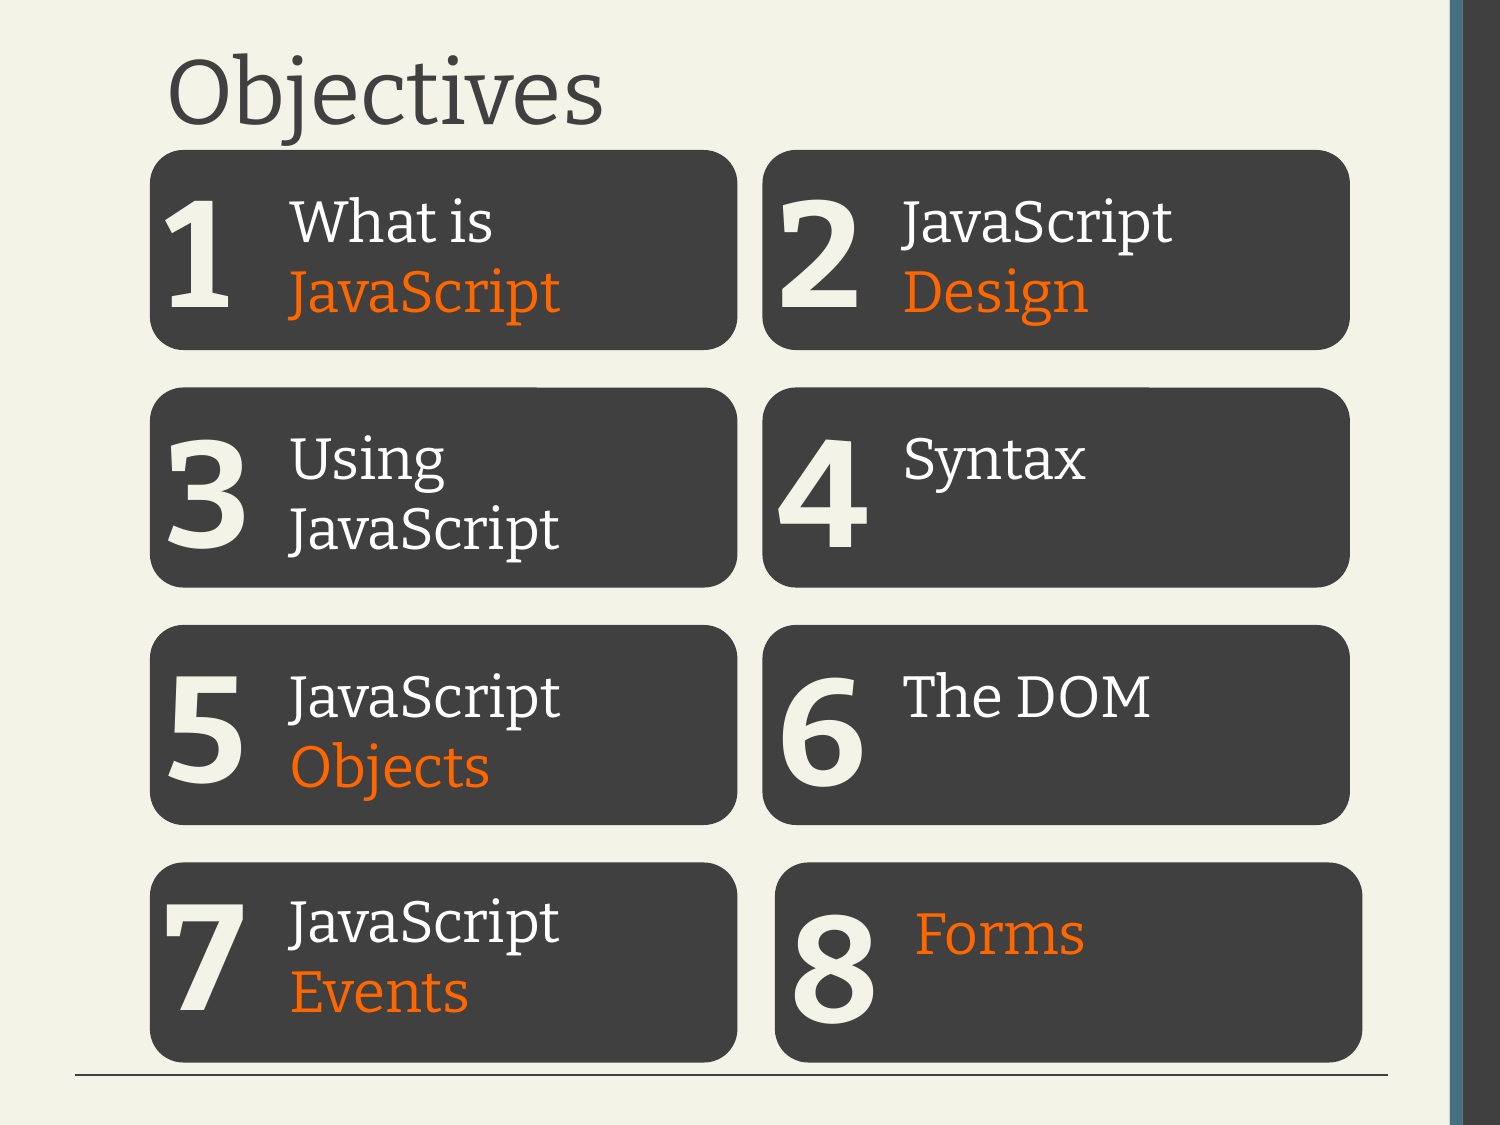

# Objectives

1

2
What is JavaScript
JavaScript Design

3
4
Using
JavaScript
Syntax

5

6
JavaScript
Objects
The DOM
7
7

8
JavaScript
Events
Forms